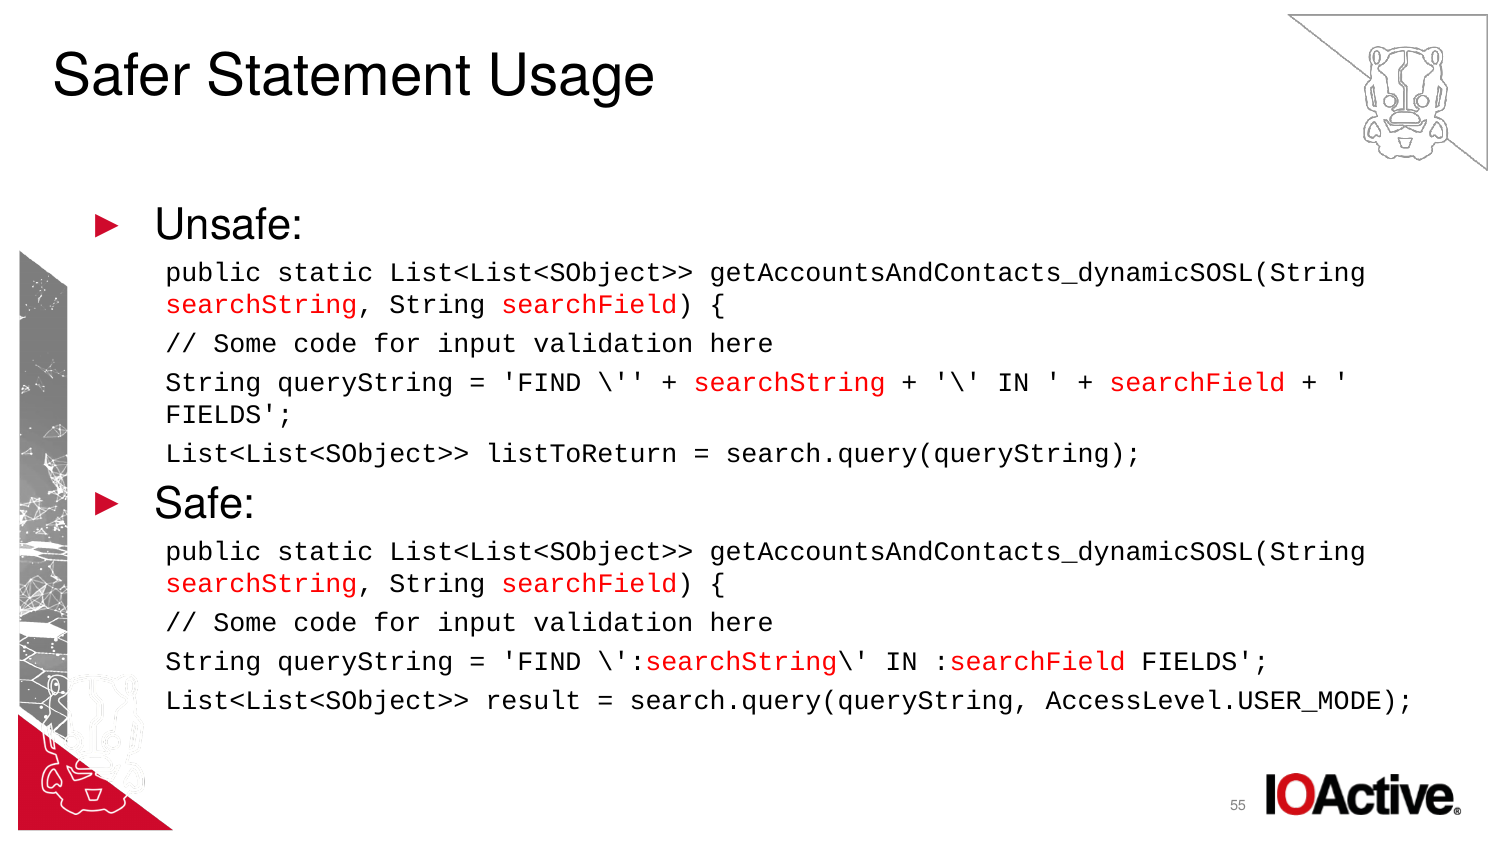

# Safer Statement Usage
Unsafe:
public static List<List<SObject>> getAccountsAndContacts_dynamicSOSL(String searchString, String searchField) {
	// Some code for input validation here
	String queryString = 'FIND \'' + searchString + '\' IN ' + searchField + ' FIELDS';
	List<List<SObject>> listToReturn = search.query(queryString);
Safe:
public static List<List<SObject>> getAccountsAndContacts_dynamicSOSL(String searchString, String searchField) {
	// Some code for input validation here
	String queryString = 'FIND \':searchString\' IN :searchField FIELDS';
	List<List<SObject>> result = search.query(queryString, AccessLevel.USER_MODE);